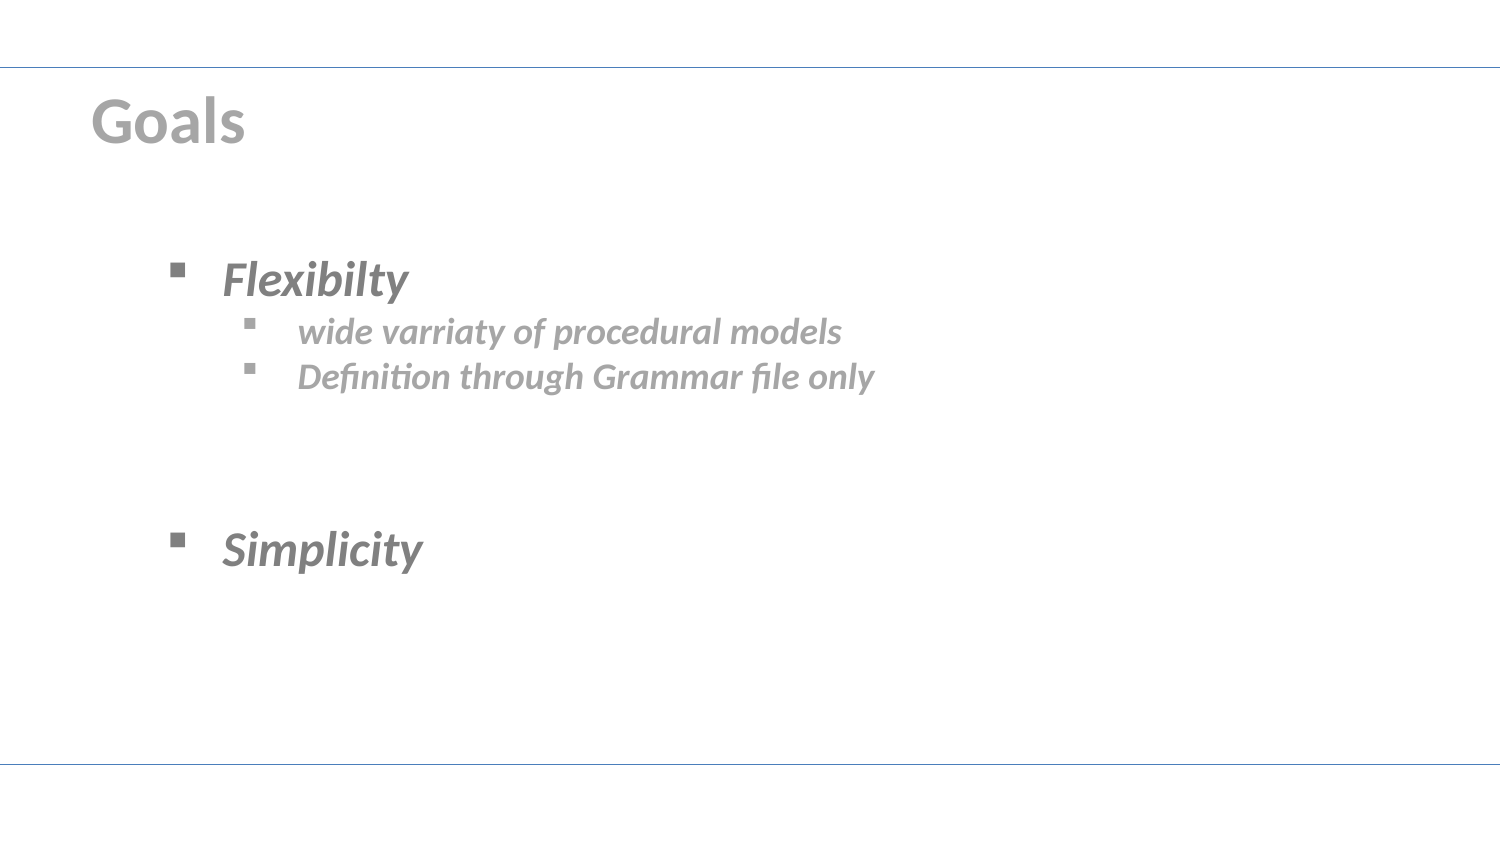

Goals

Flexibilty
wide varriaty of procedural models
Definition through Grammar file only

Simplicity